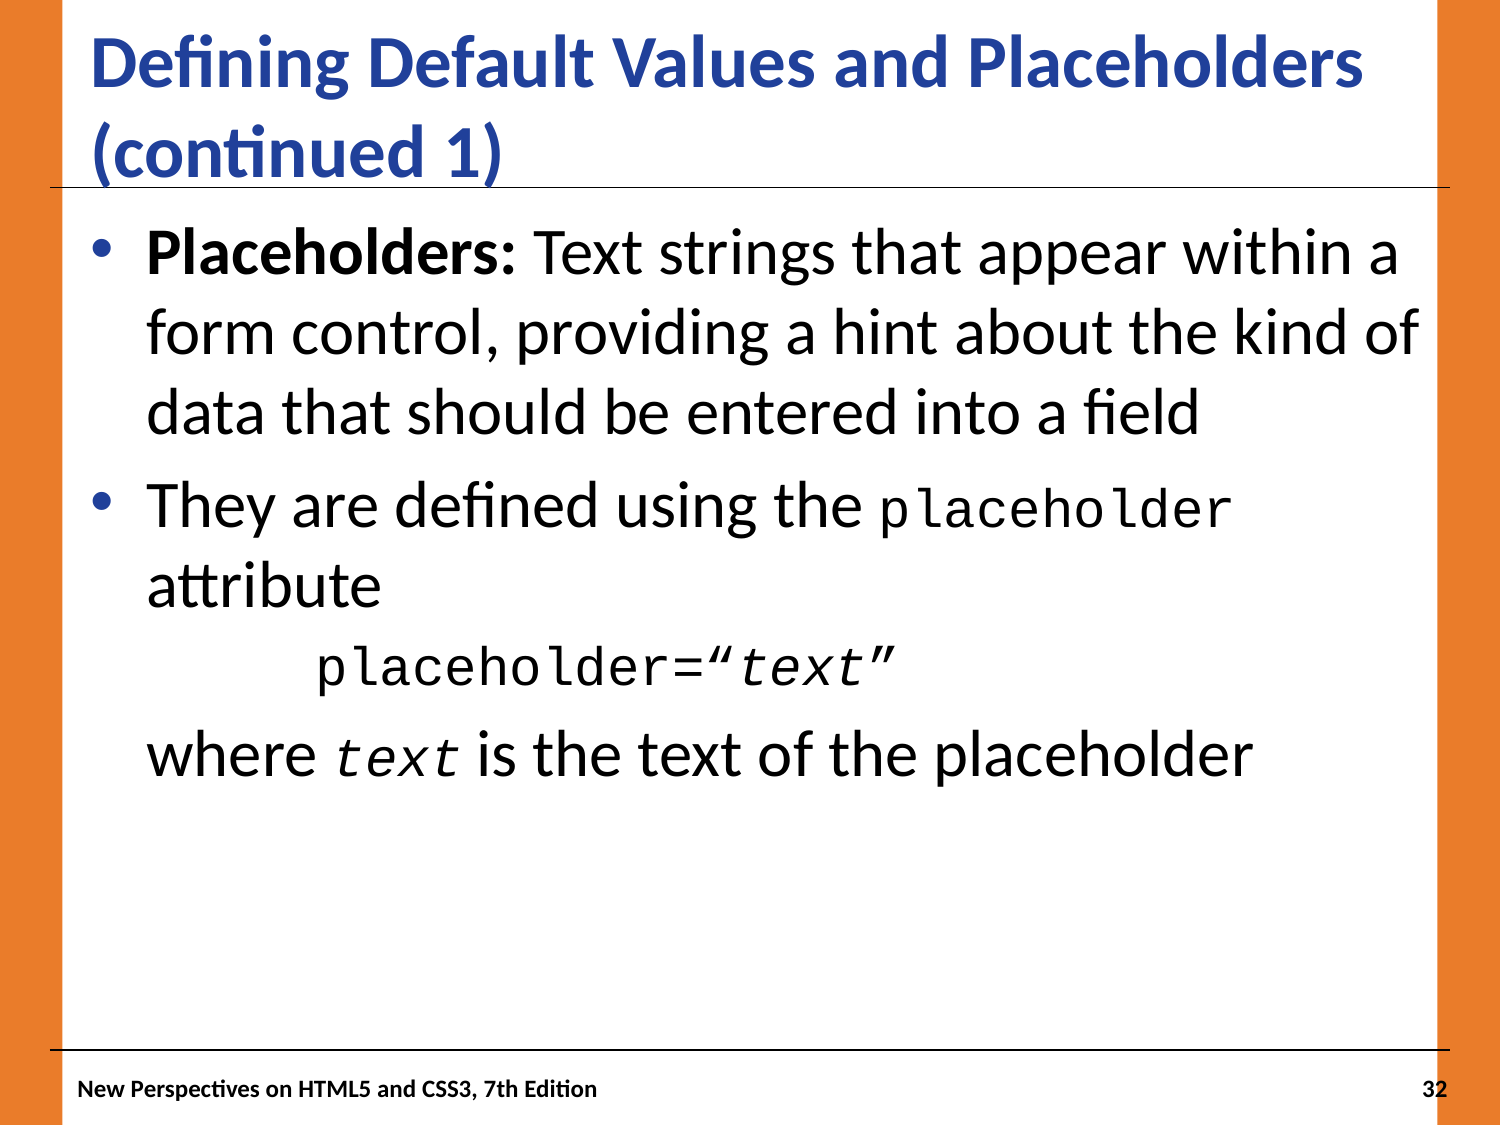

# Defining Default Values and Placeholders (continued 1)
Placeholders: Text strings that appear within a form control, providing a hint about the kind of data that should be entered into a field
They are defined using the placeholder attribute
	placeholder=“text”
where text is the text of the placeholder

New Perspectives on HTML5 and CSS3, 7th Edition
32